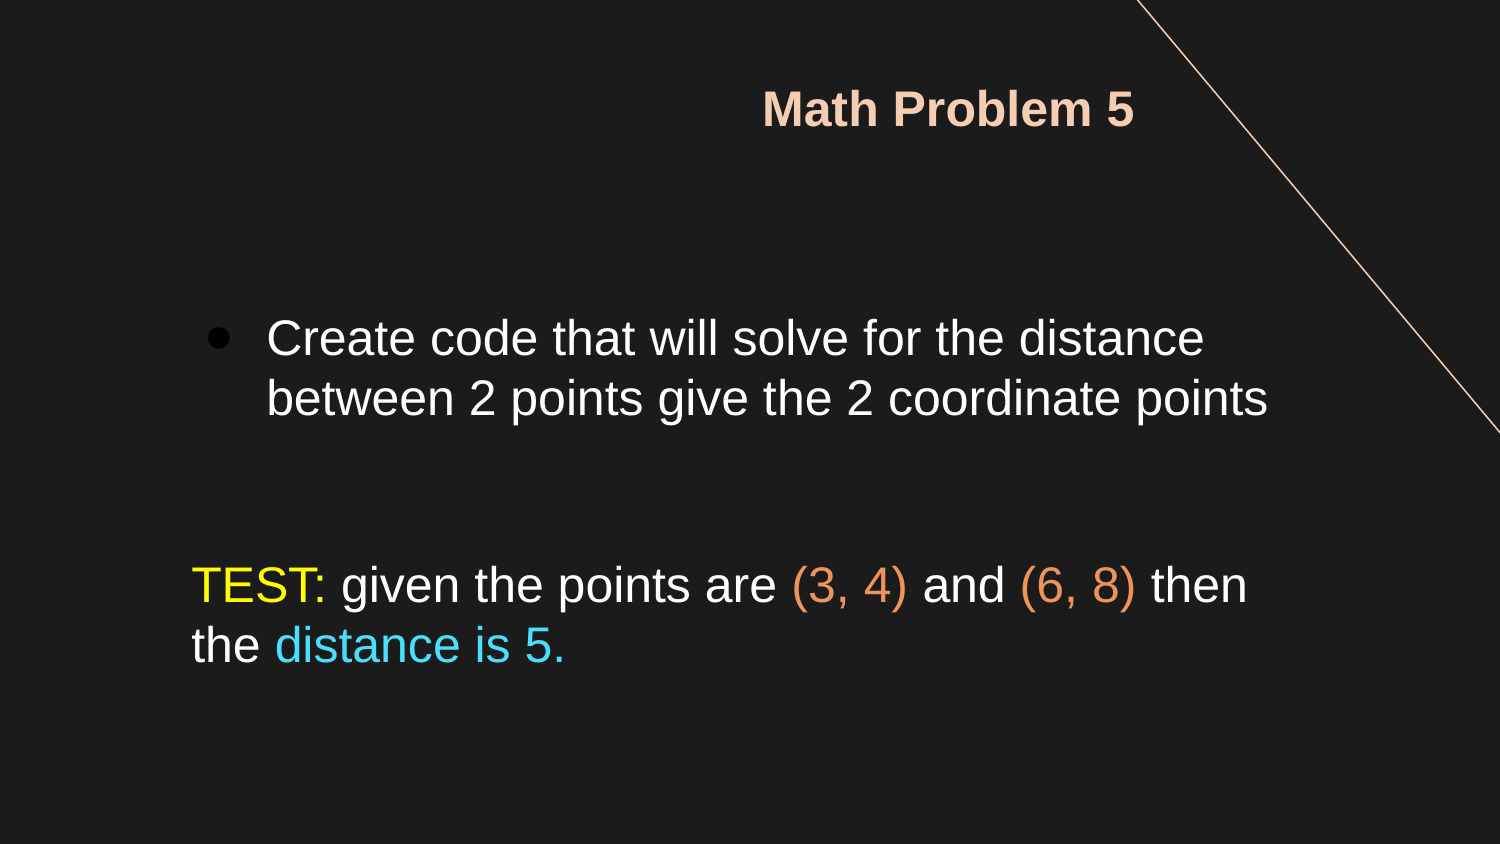

# Math Problem 5
Create code that will solve for the distance between 2 points give the 2 coordinate points

TEST: given the points are (3, 4) and (6, 8) then the distance is 5.